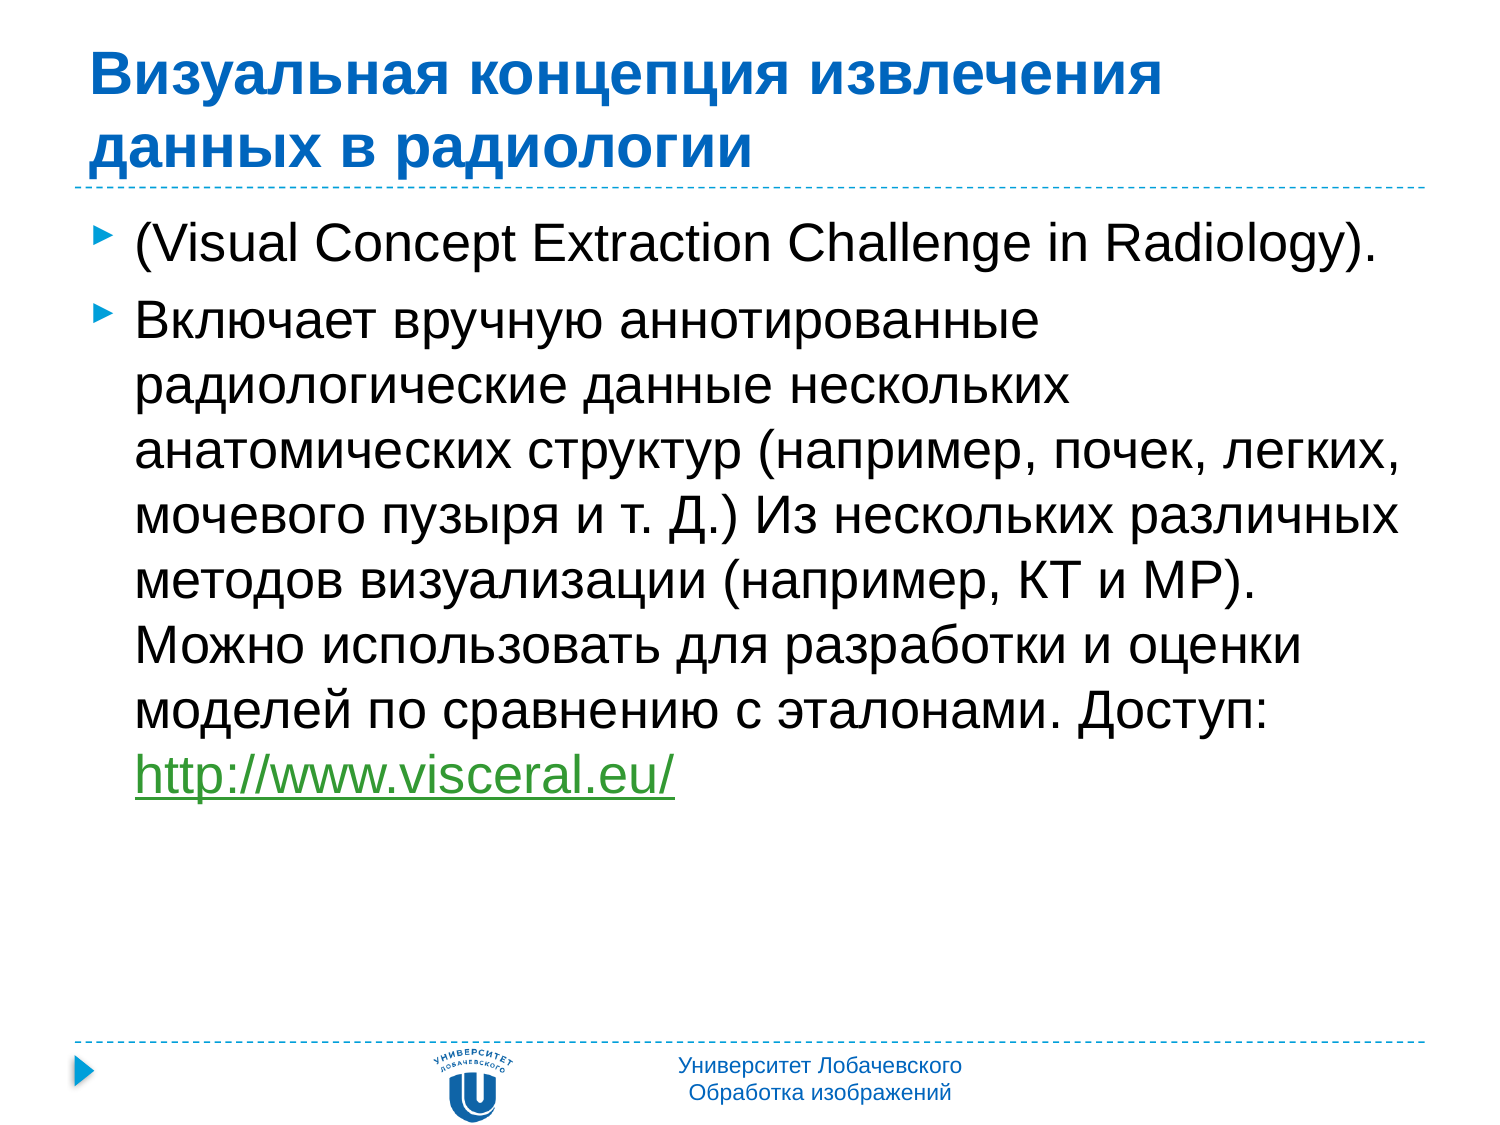

# Визуальная концепция извлечения данных в радиологии
(Visual Concept Extraction Challenge in Radiology).
Включает вручную аннотированные радиологические данные нескольких анатомических структур (например, почек, легких, мочевого пузыря и т. Д.) Из нескольких различных методов визуализации (например, КТ и МР). Можно использовать для разработки и оценки моделей по сравнению с эталонами. Доступ: http://www.visceral.eu/
32
Университет Лобачевского
Обработка изображений